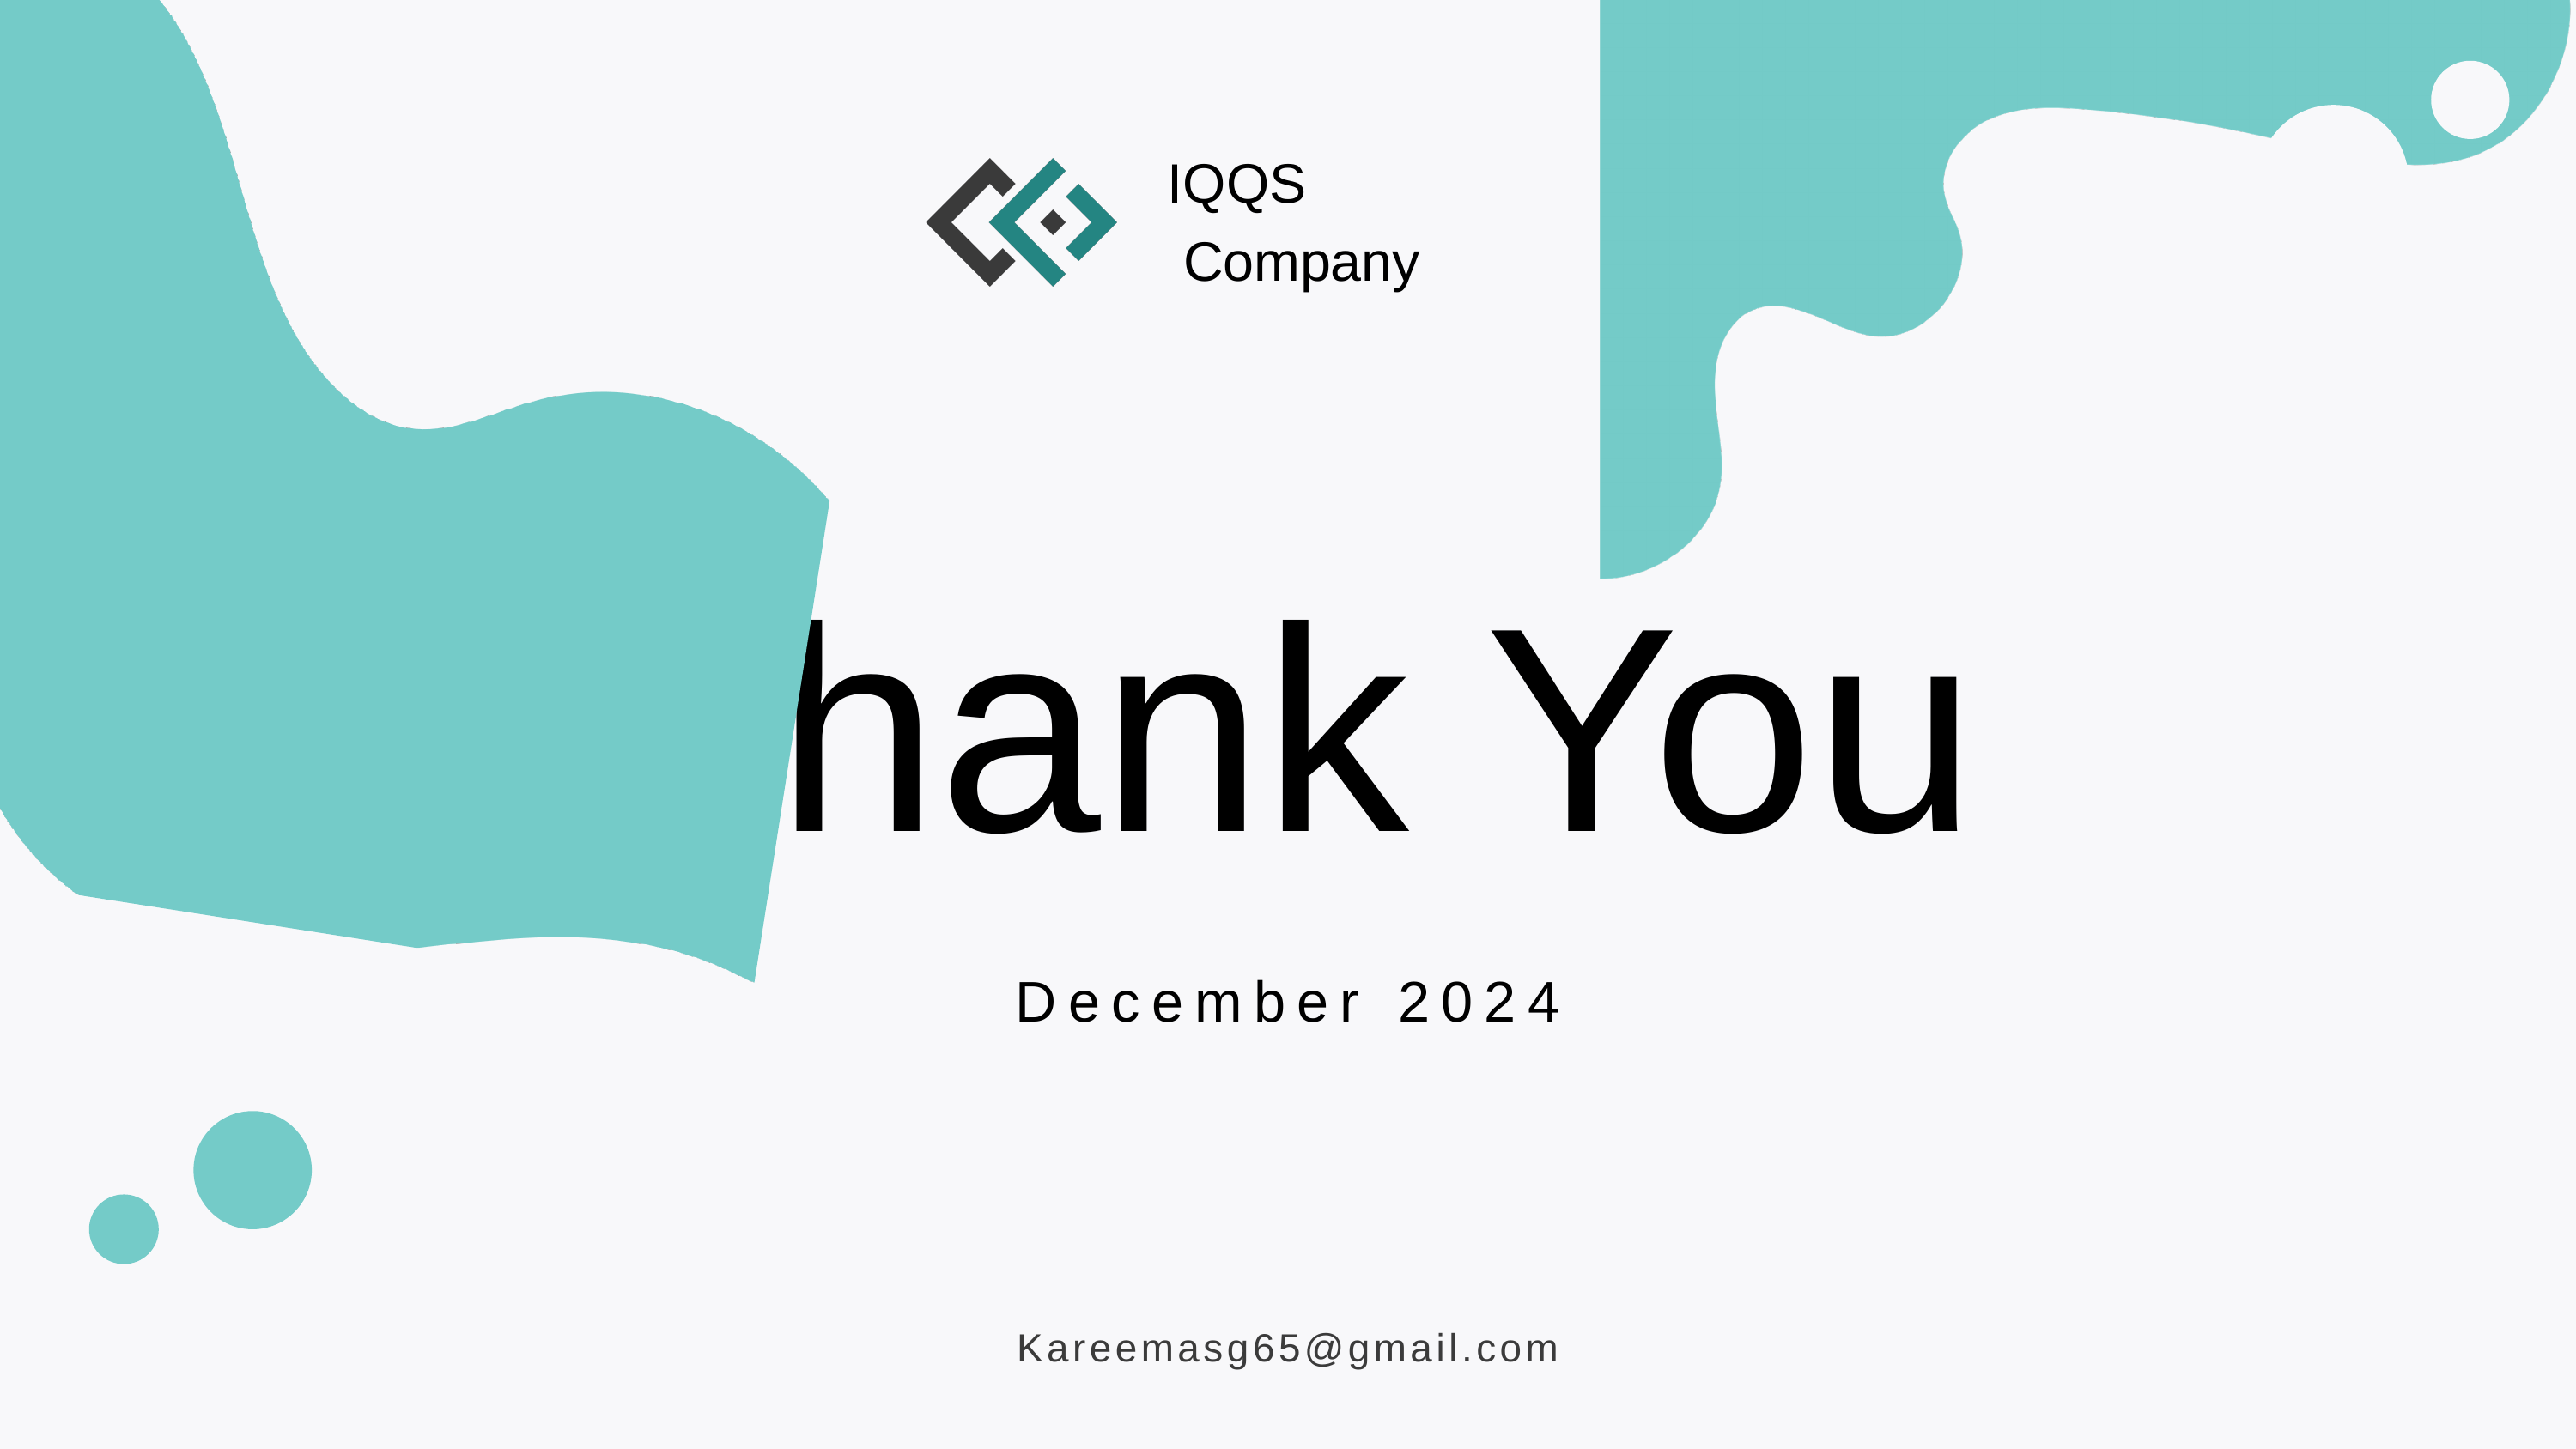

IQQS
 Company

Thank You
December 2024

Kareemasg65@gmail.com